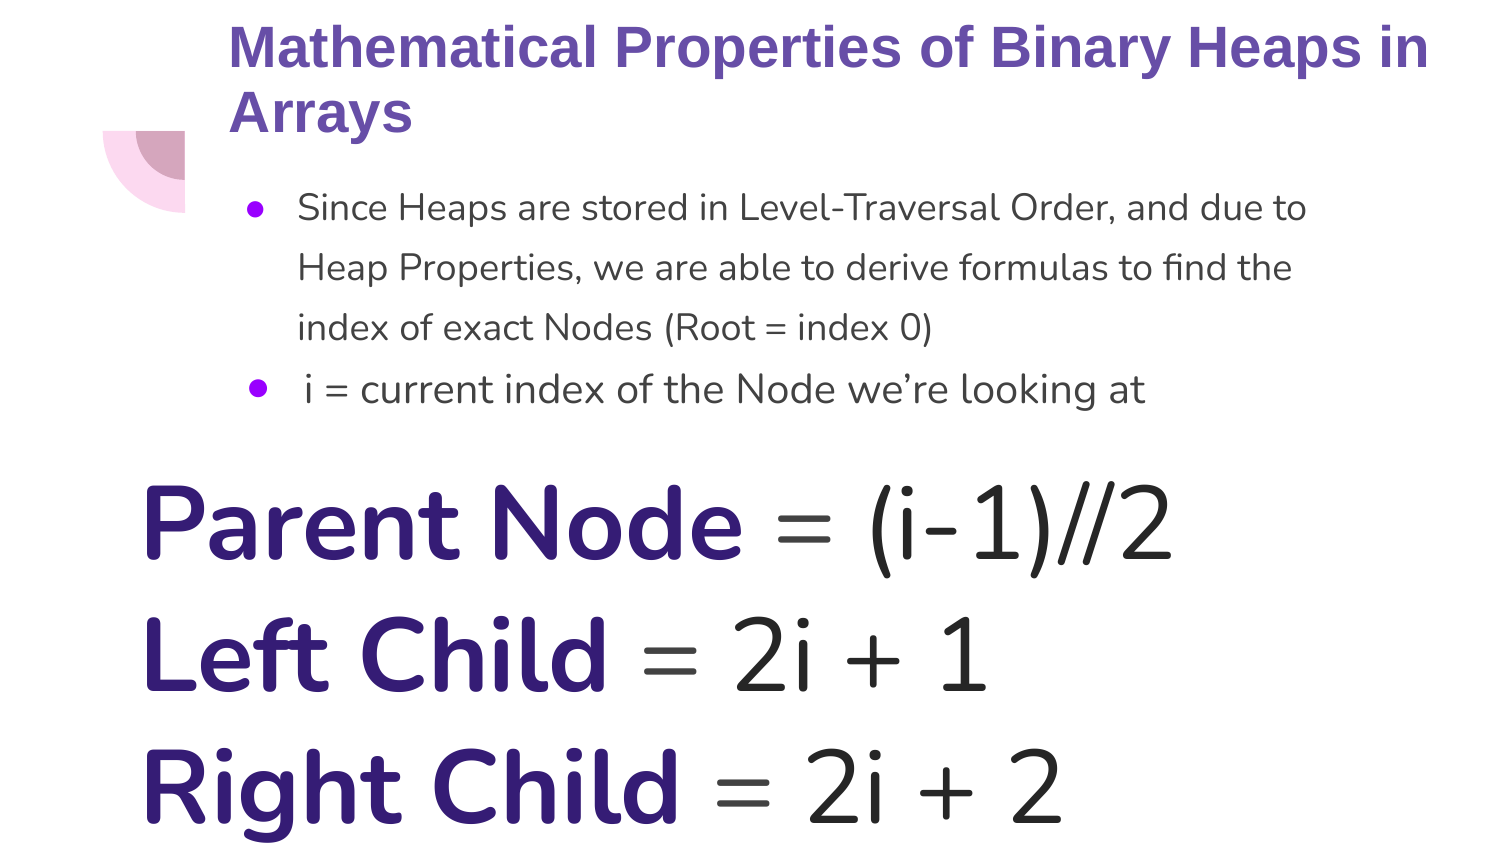

# Mathematical Properties of Binary Heaps in Arrays
Since Heaps are stored in Level-Traversal Order, and due to Heap Properties, we are able to derive formulas to find the index of exact Nodes (Root = index 0)
i = current index of the Node we’re looking at
Parent Node = (i-1)//2
Left Child = 2i + 1
Right Child = 2i + 2